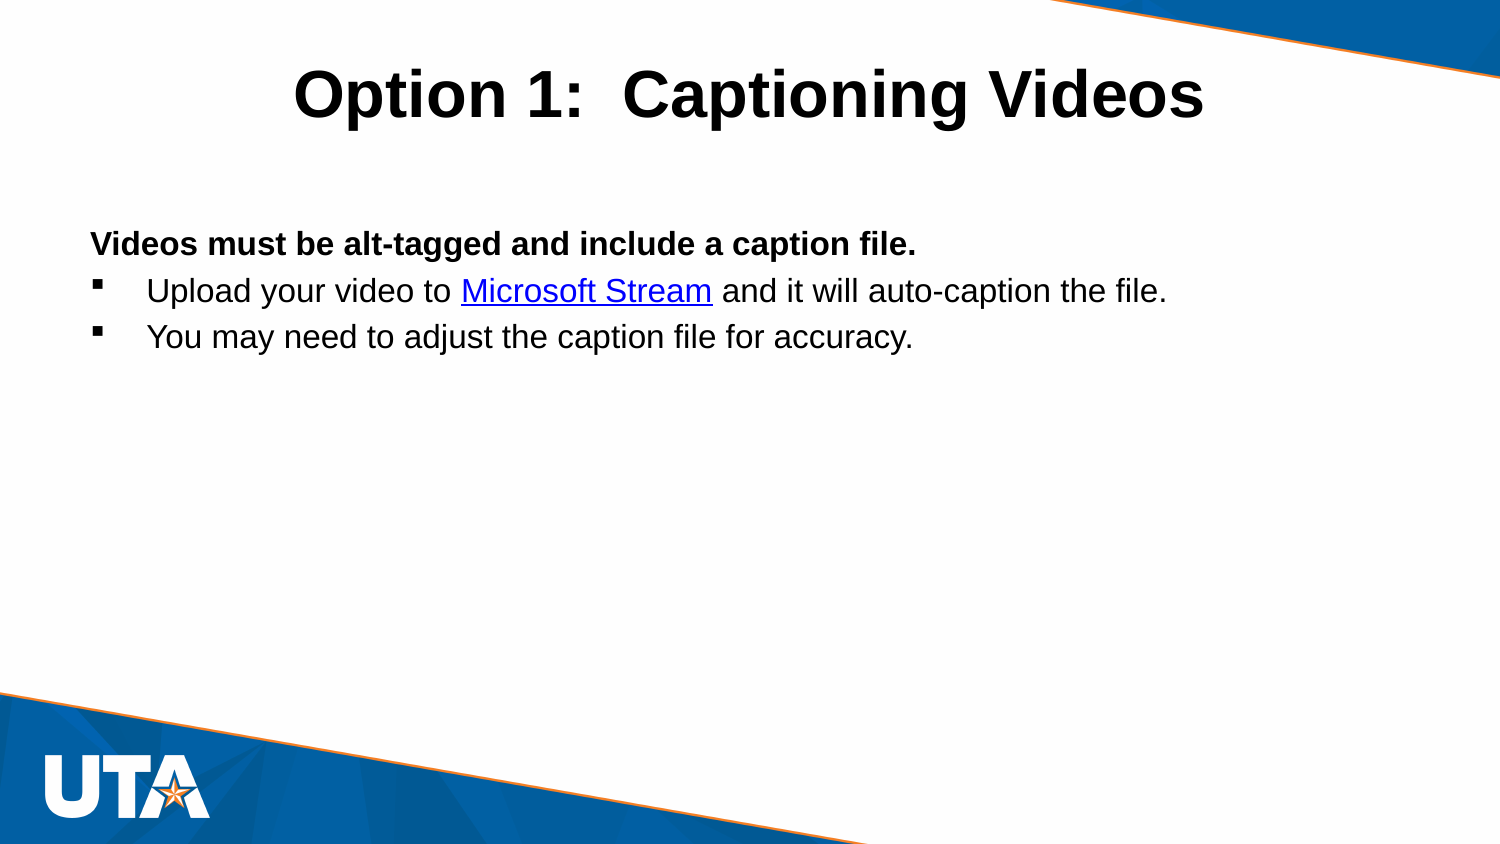

# Option 1:  Captioning Videos
Videos must be alt-tagged and include a caption file.
Upload your video to Microsoft Stream and it will auto-caption the file.
You may need to adjust the caption file for accuracy.